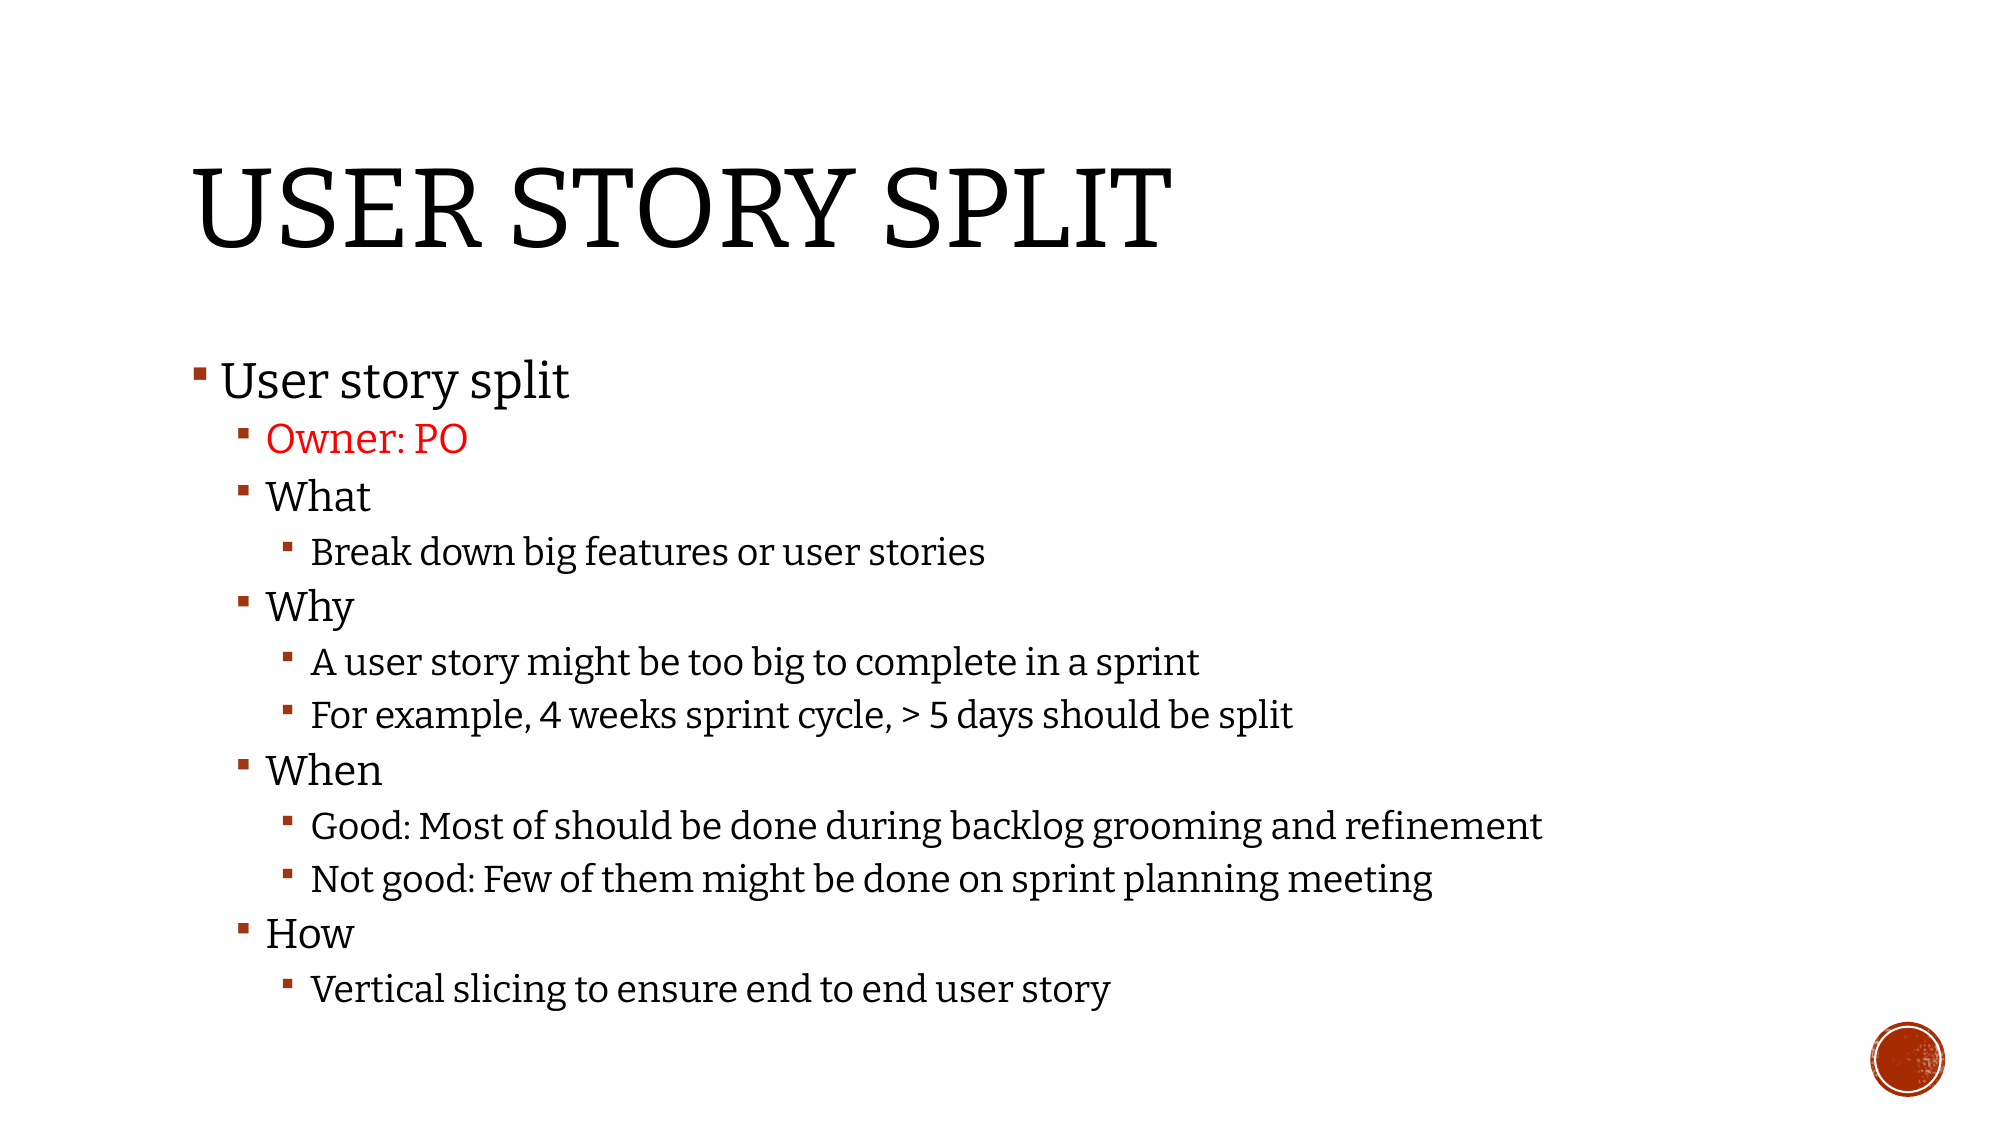

# User story Split
User story split
Owner: PO
What
Break down big features or user stories
Why
A user story might be too big to complete in a sprint
For example, 4 weeks sprint cycle, > 5 days should be split
When
Good: Most of should be done during backlog grooming and refinement
Not good: Few of them might be done on sprint planning meeting
How
Vertical slicing to ensure end to end user story